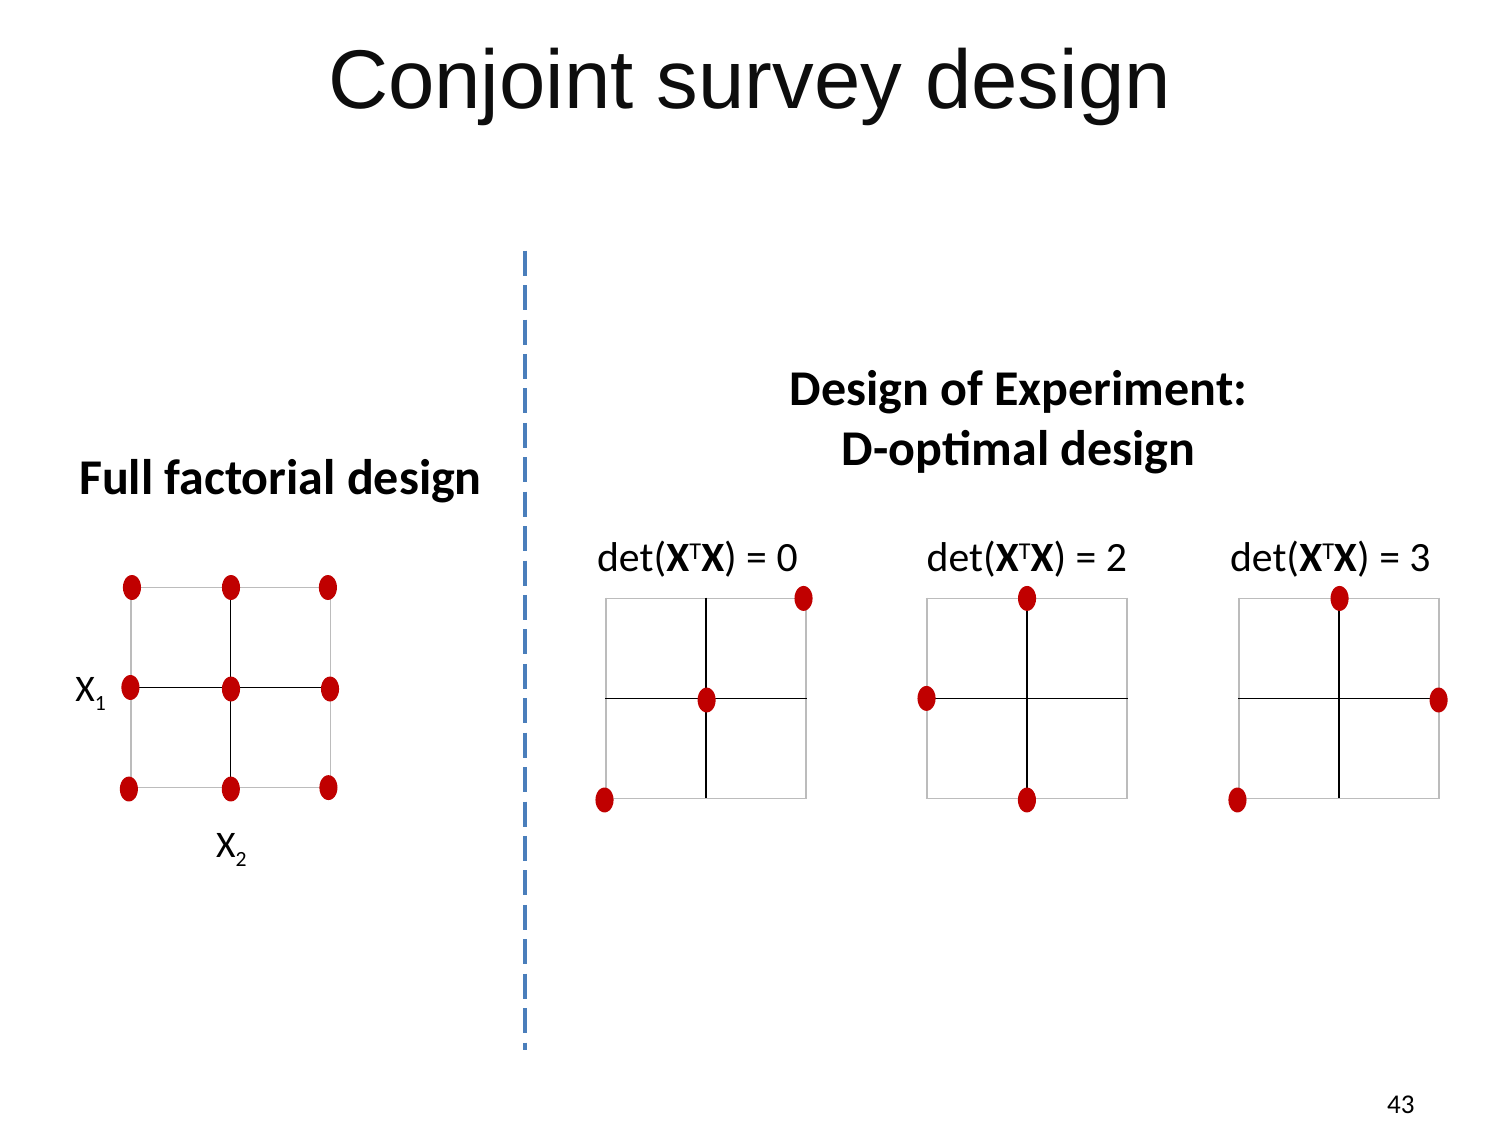

Conjoint survey design

Design of Experiment:
D-optimal design
Full factorial design
det(XTX) = 0
det(XTX) = 2
det(XTX) = 3

|  |  |
| --- | --- |
|  |  |
|  |  |
| --- | --- |
|  |  |
|  |  |
| --- | --- |
|  |  |
|  |  |
| --- | --- |
|  |  |
X1

X2
43